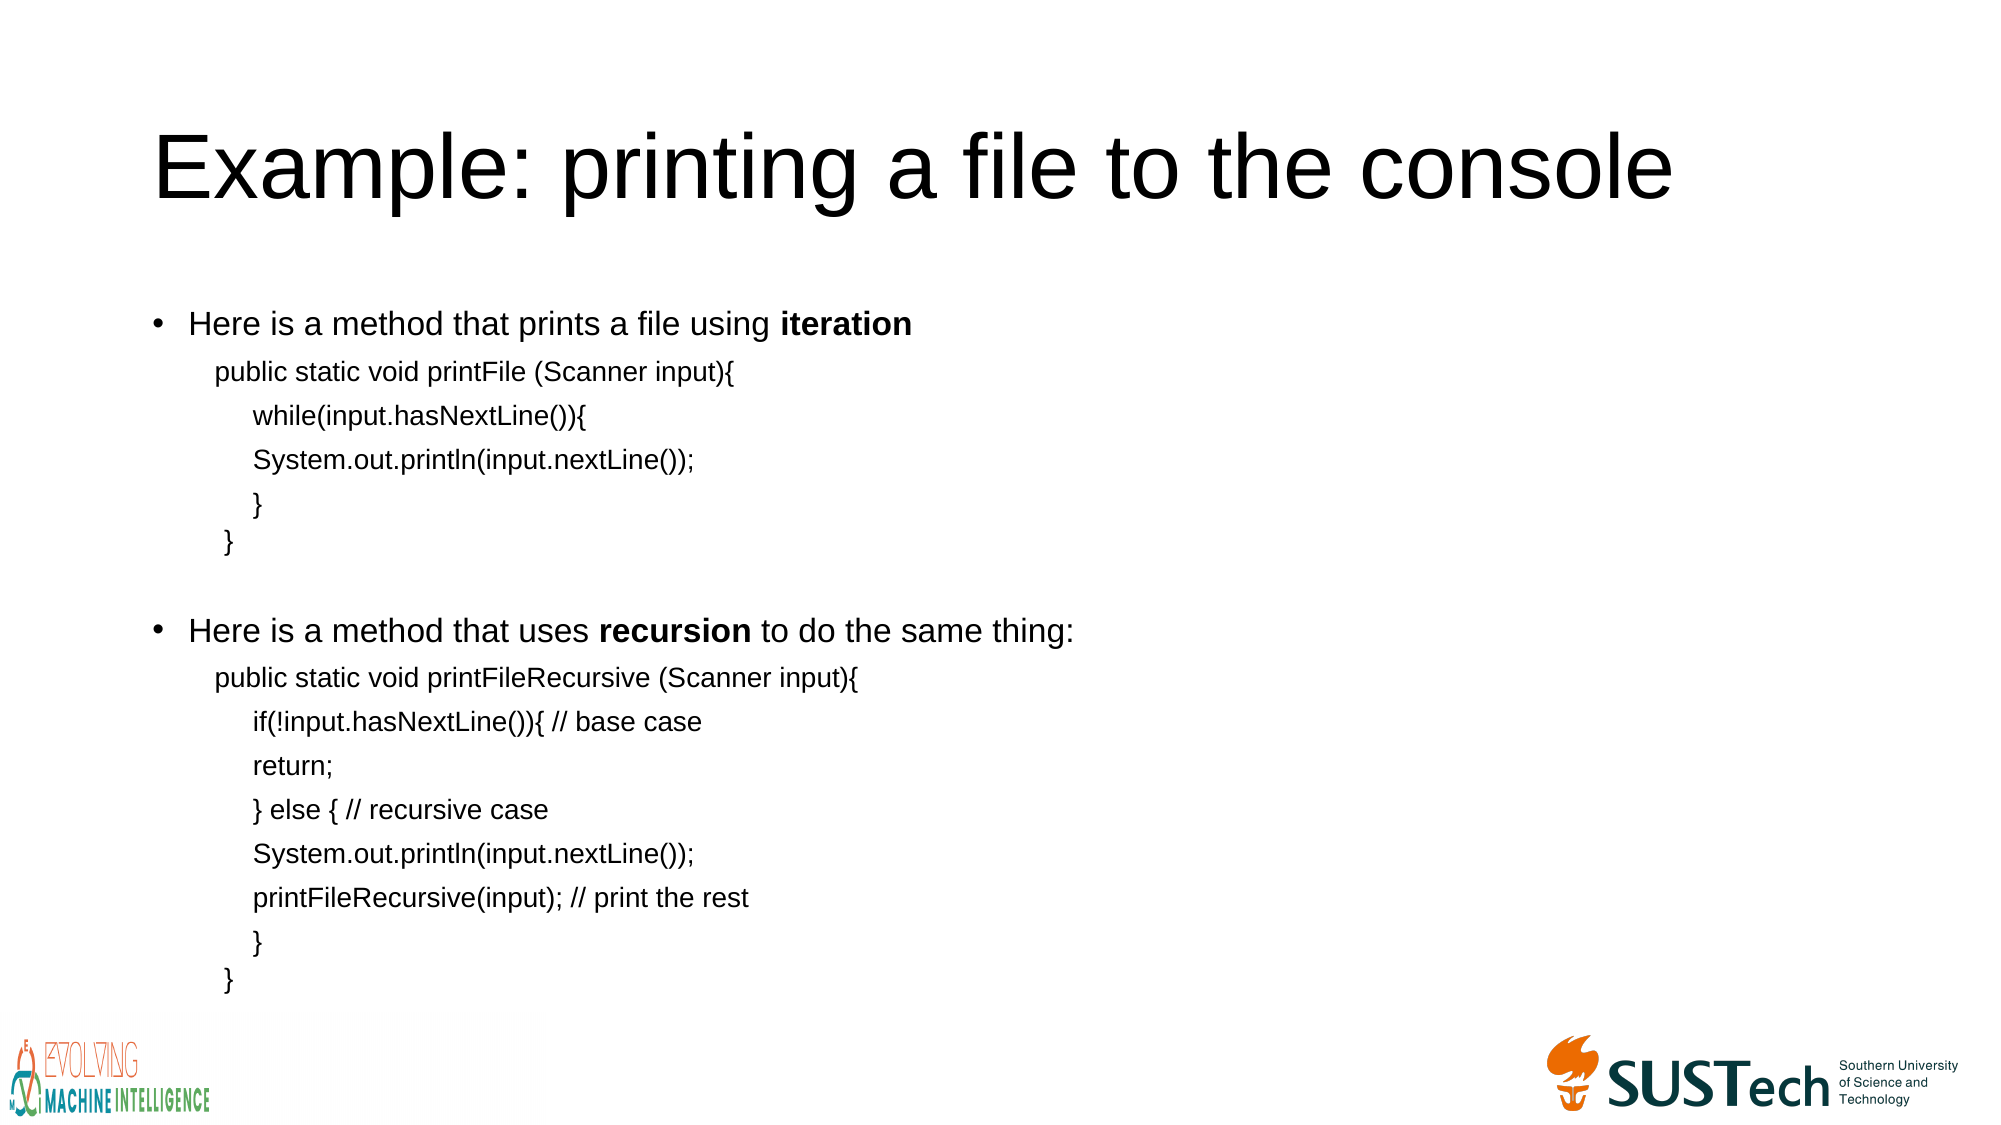

# Example: printing a file to the console
Here is a method that prints a file using iteration
        public static void printFile (Scanner input){
	while(input.hasNextLine()){
		System.out.println(input.nextLine());
	}
}

Here is a method that uses recursion to do the same thing:
        public static void printFileRecursive (Scanner input){
	if(!input.hasNextLine()){ // base case
		return;
	} else { // recursive case
		System.out.println(input.nextLine());
		printFileRecursive(input); // print the rest
	}
}